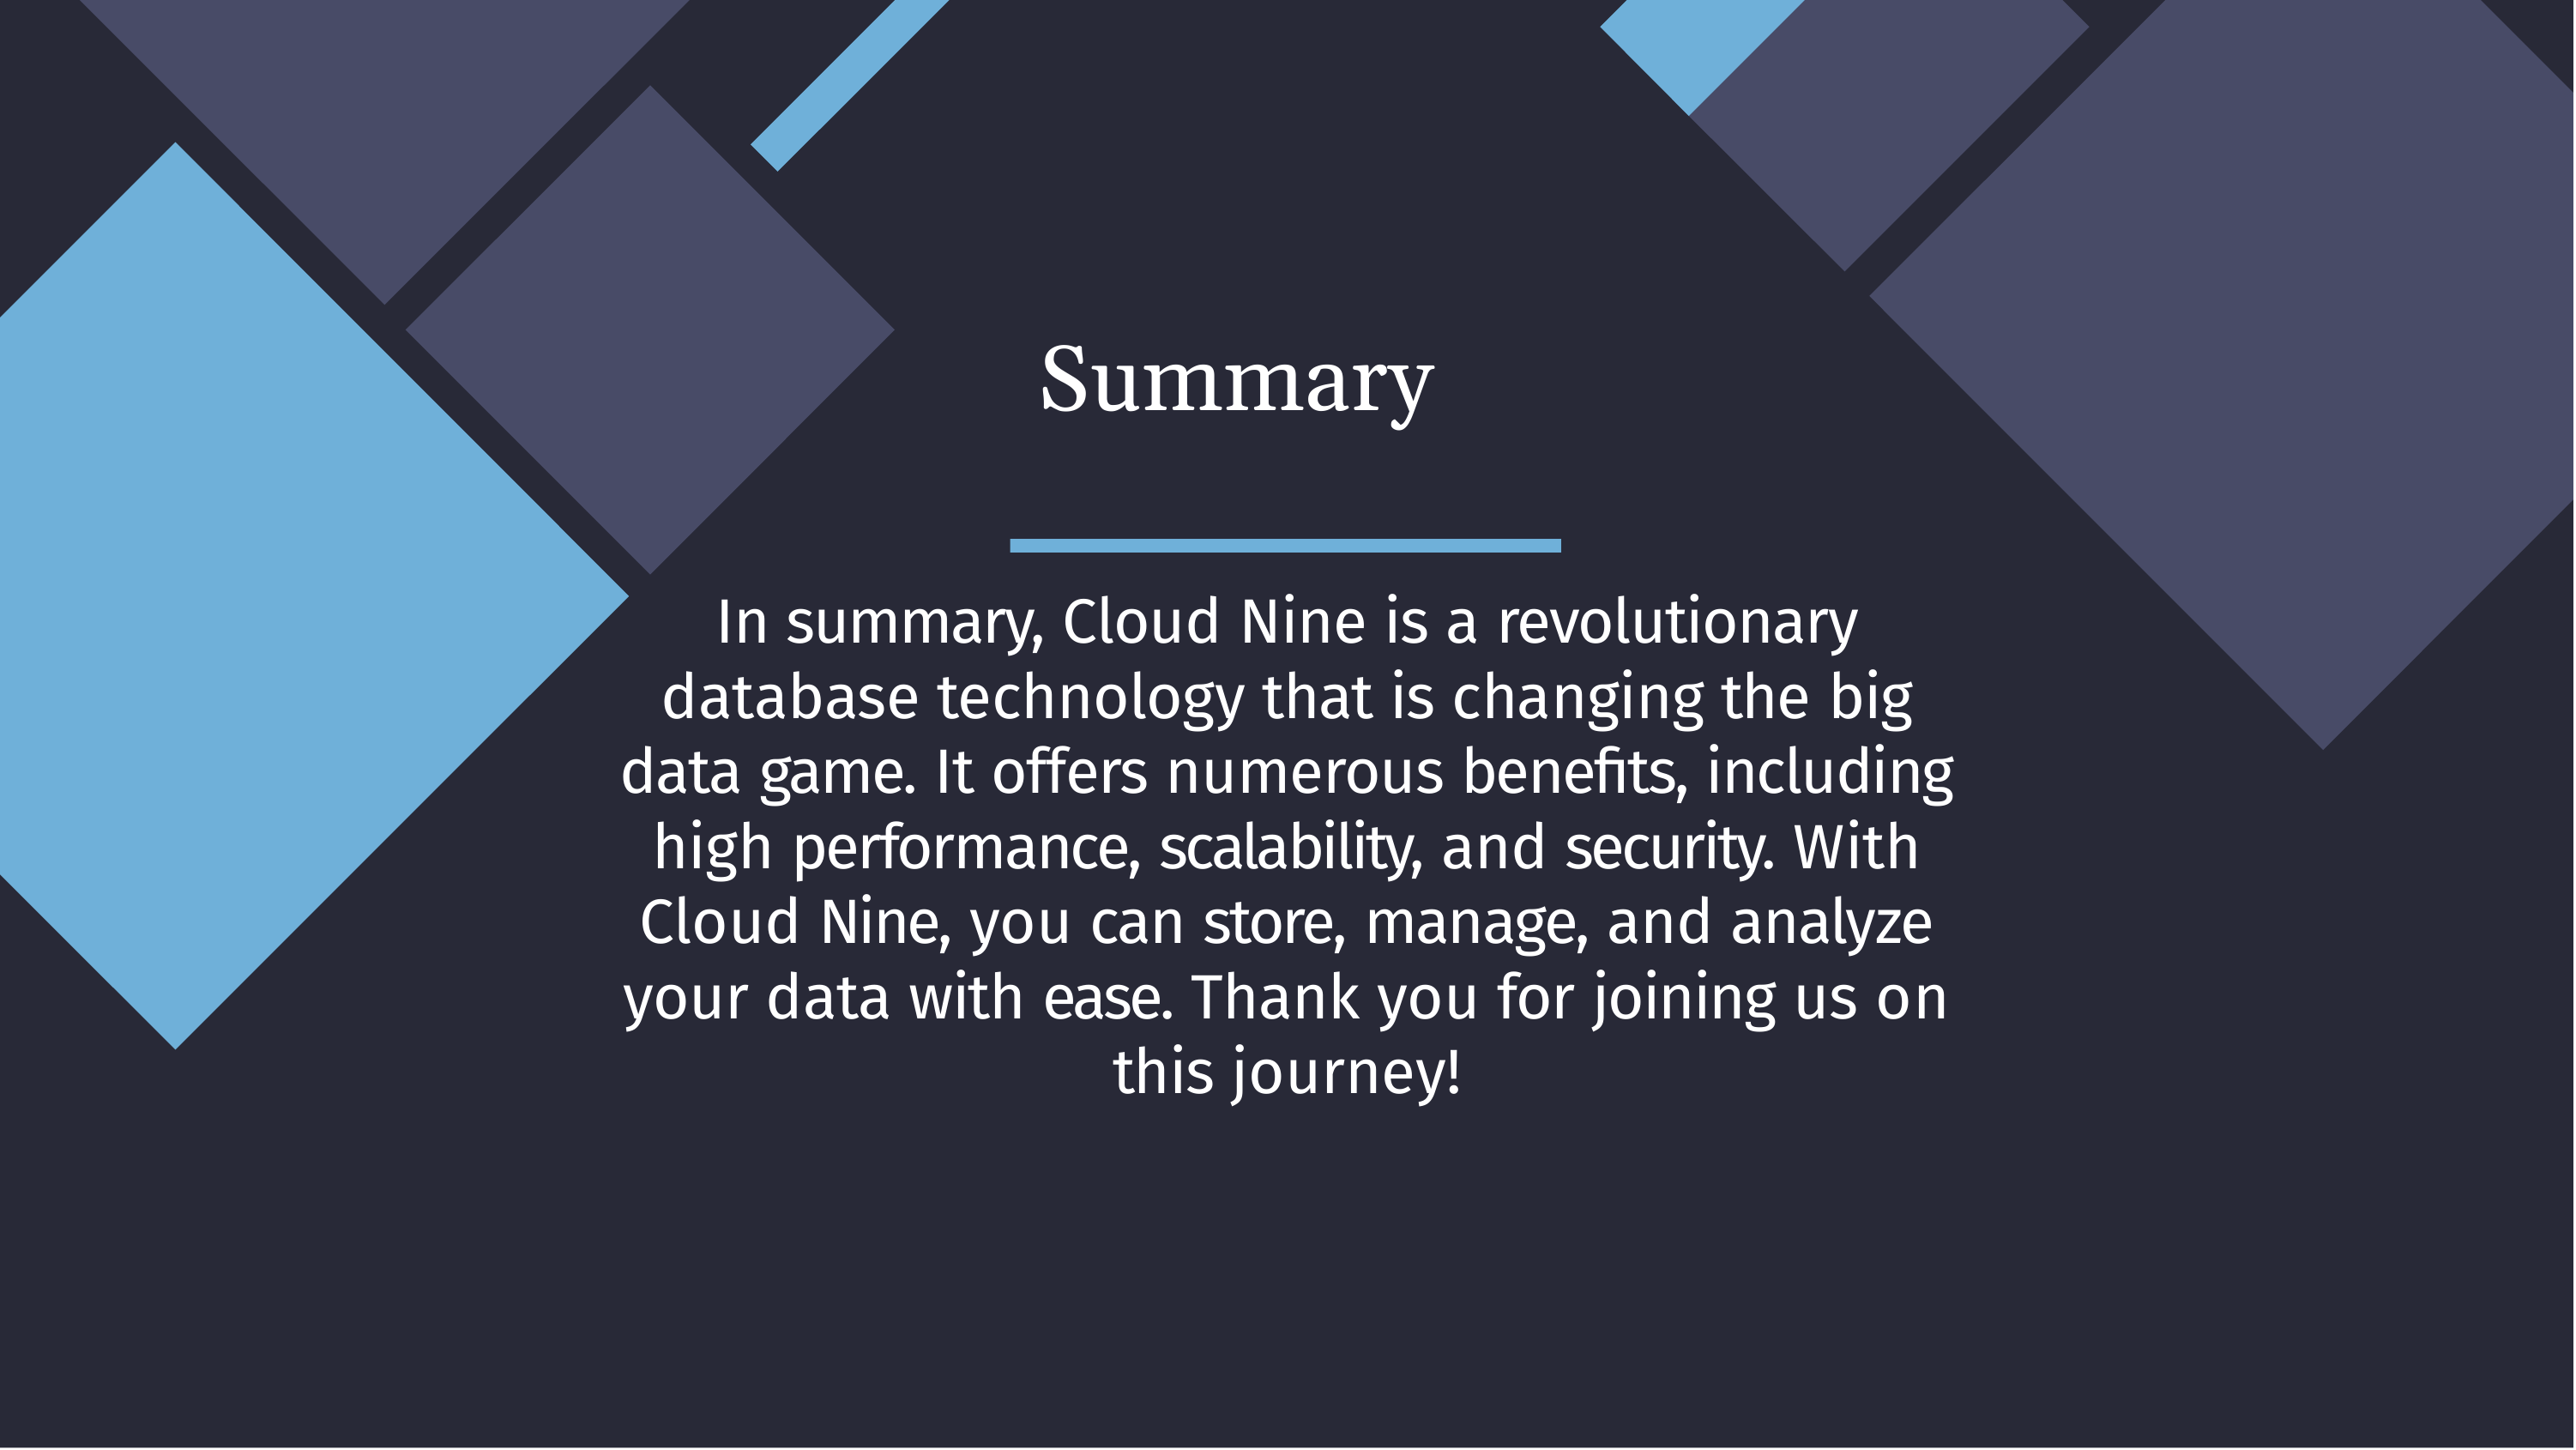

# Summary

In summary, Cloud Nine is a revolutionary database technology that is changing the big data game. It offers numerous benefits, including high performance, scalability, and security. With Cloud Nine, you can store, manage, and analyze your data with ease. Thank you for joining us on this journey!